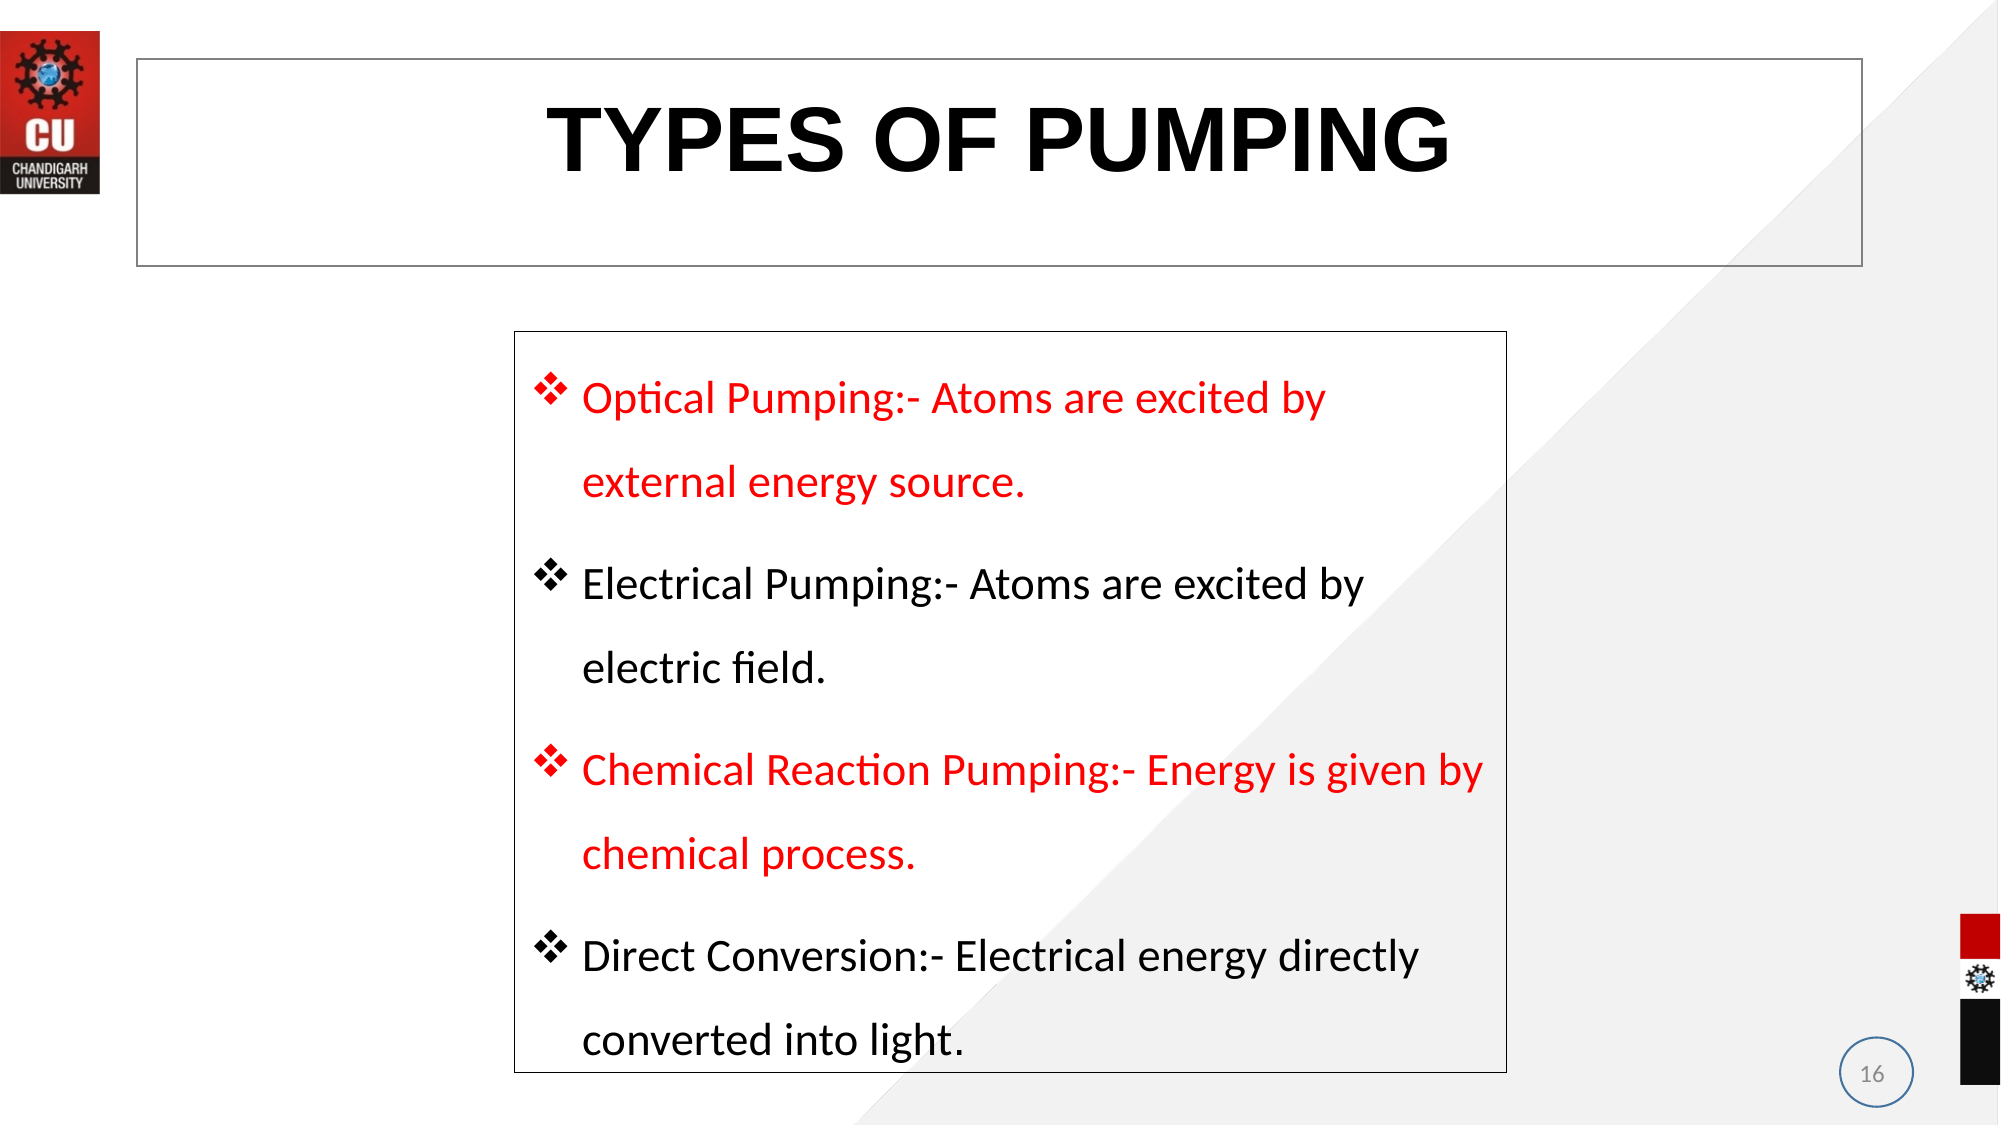

# TYPES OF PUMPING
Optical Pumping:- Atoms are excited by external energy source.
Electrical Pumping:- Atoms are excited by electric field.
Chemical Reaction Pumping:- Energy is given by chemical process.
Direct Conversion:- Electrical energy directly converted into light.

16